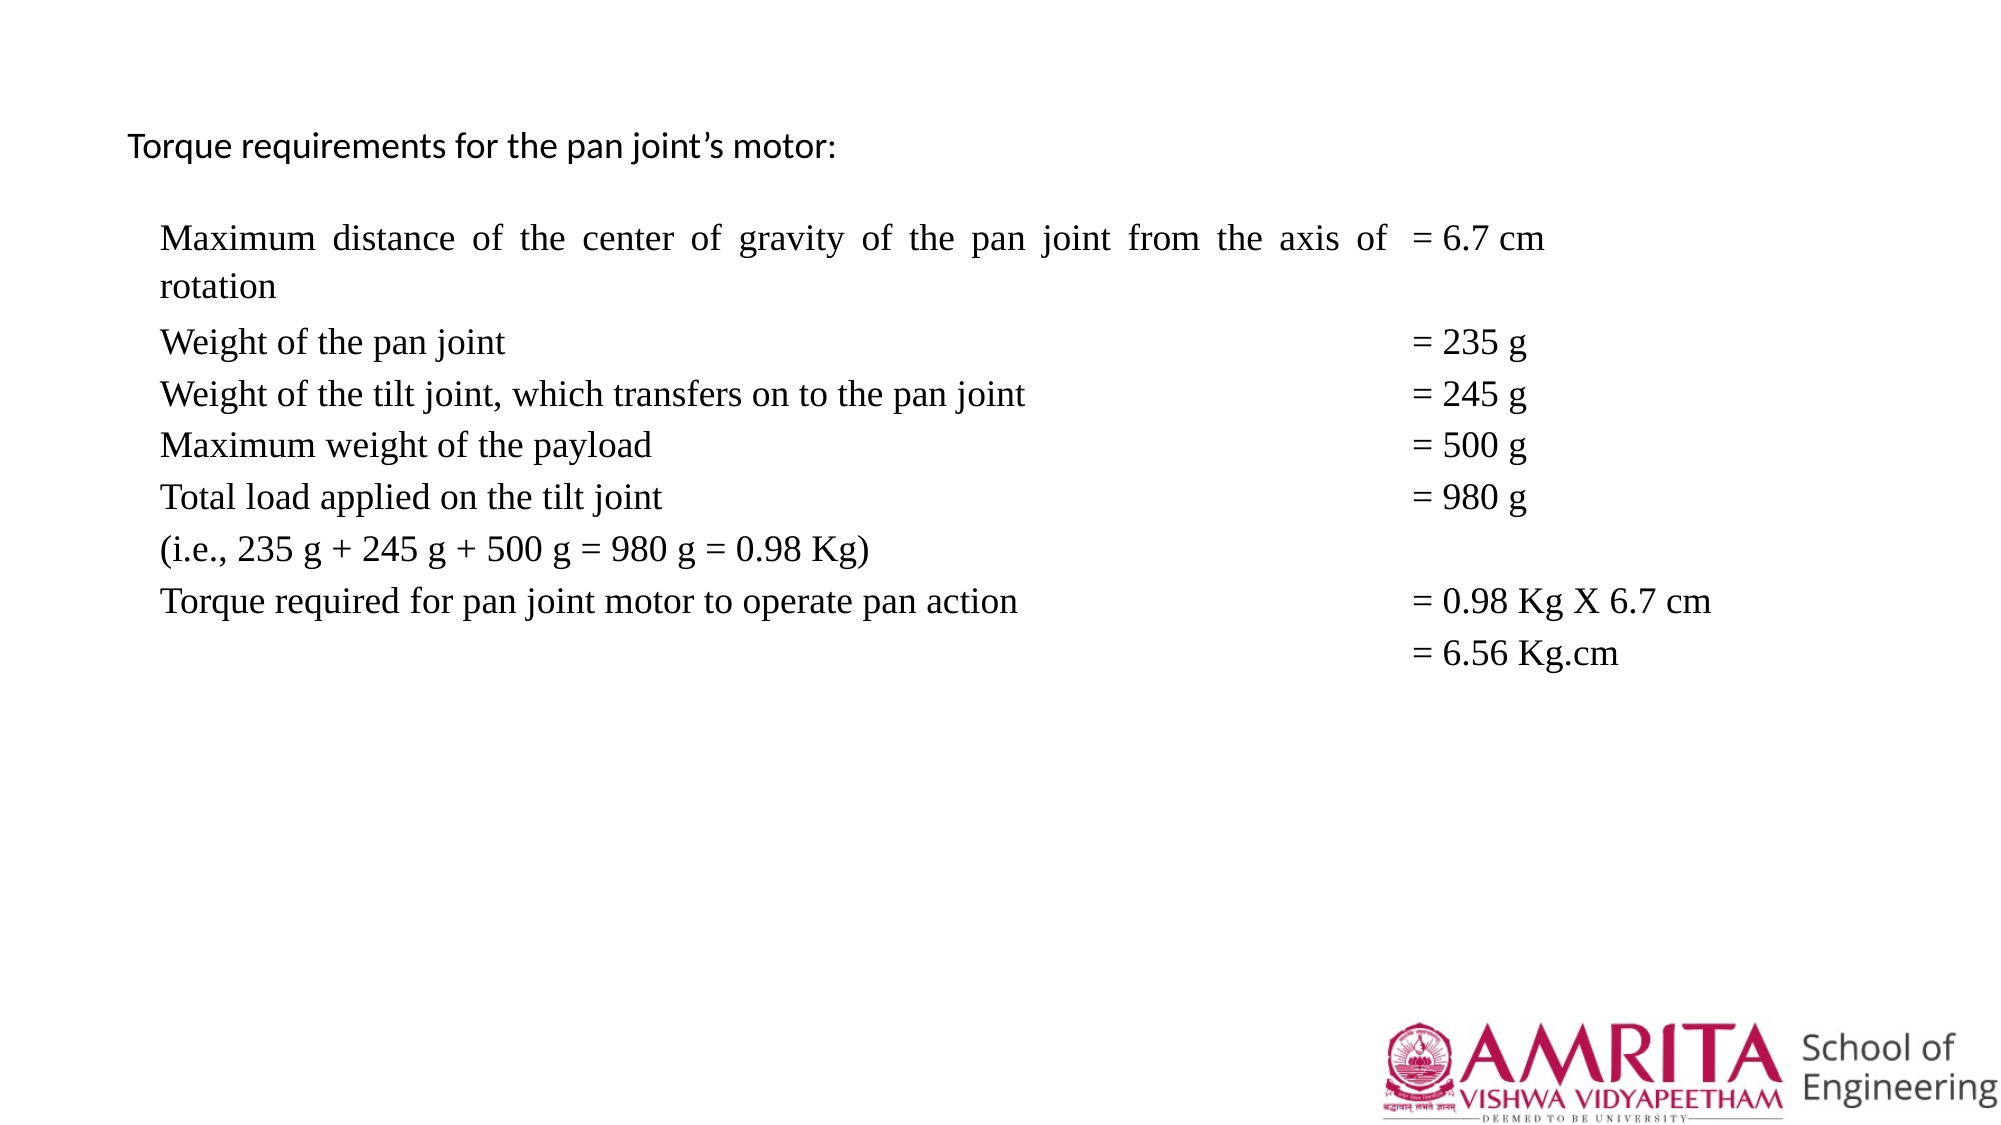

Torque requirements for the pan joint’s motor:
| Maximum distance of the center of gravity of the pan joint from the axis of rotation | = 6.7 cm |
| --- | --- |
| Weight of the pan joint | = 235 g |
| Weight of the tilt joint, which transfers on to the pan joint | = 245 g |
| Maximum weight of the payload | = 500 g |
| Total load applied on the tilt joint | = 980 g |
| (i.e., 235 g + 245 g + 500 g = 980 g = 0.98 Kg) |  |
| Torque required for pan joint motor to operate pan action | = 0.98 Kg X 6.7 cm |
|  | = 6.56 Kg.cm |